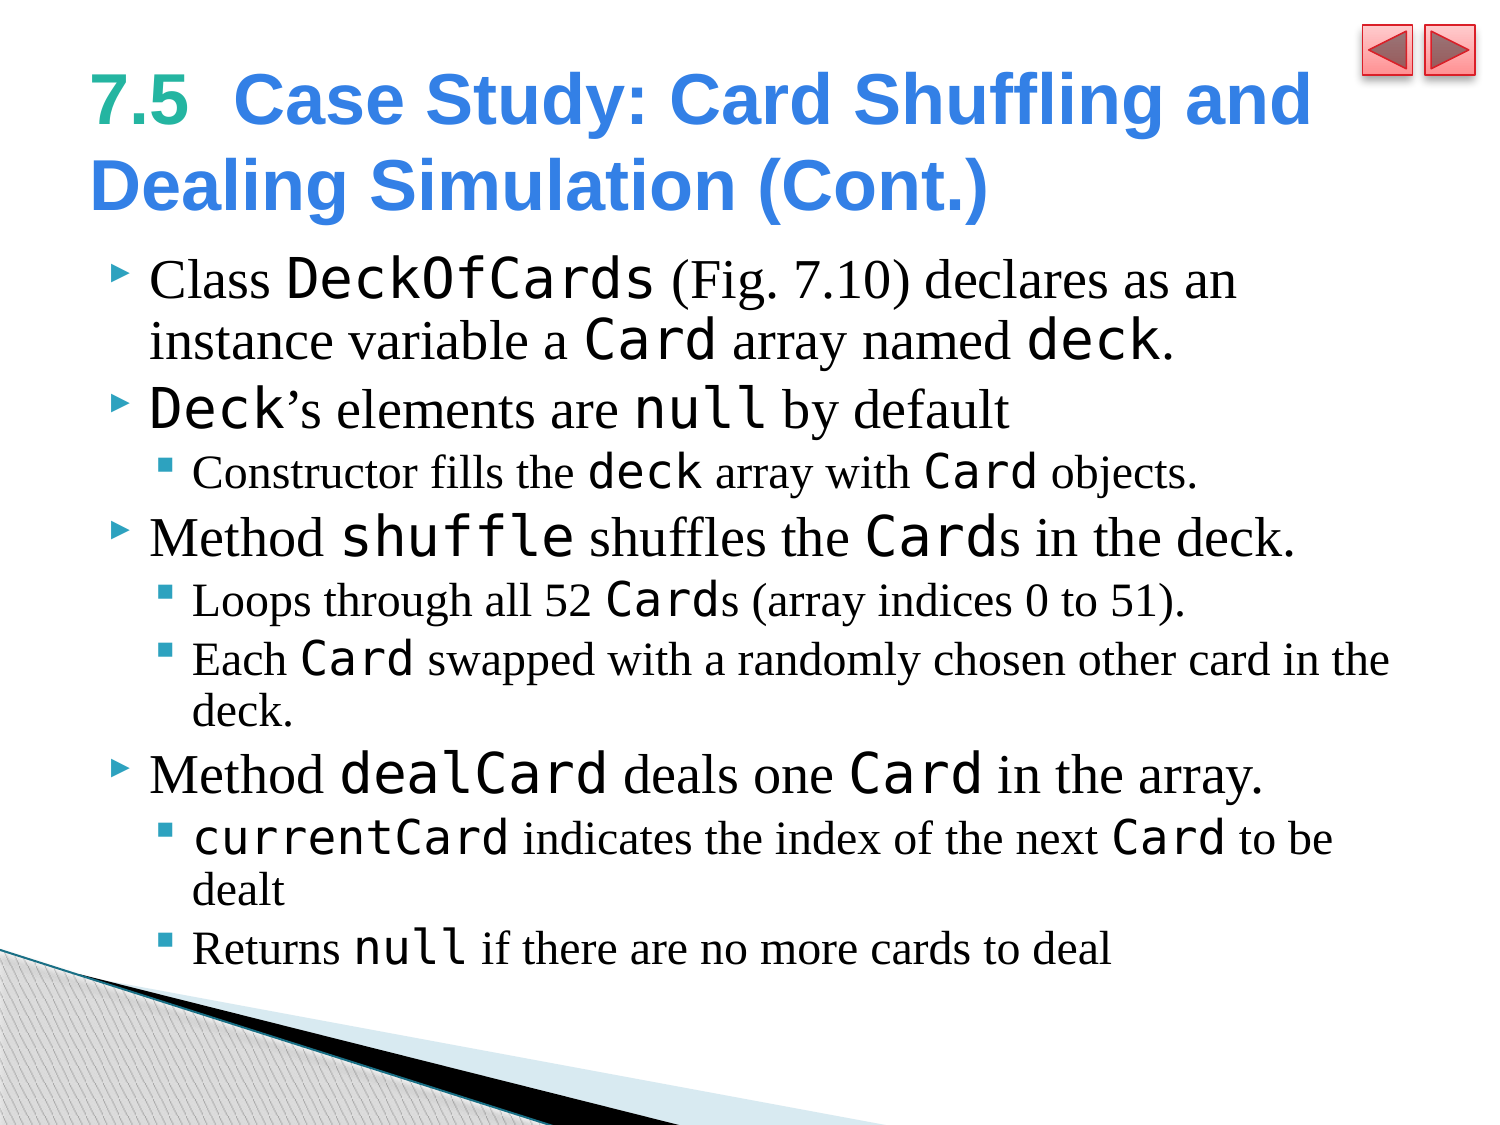

# 7.5  	Case Study: Card Shuffling and Dealing Simulation (Cont.)
Class DeckOfCards (Fig. 7.10) declares as an instance variable a Card array named deck.
Deck’s elements are null by default
Constructor fills the deck array with Card objects.
Method shuffle shuffles the Cards in the deck.
Loops through all 52 Cards (array indices 0 to 51).
Each Card swapped with a randomly chosen other card in the deck.
Method dealCard deals one Card in the array.
currentCard indicates the index of the next Card to be dealt
Returns null if there are no more cards to deal